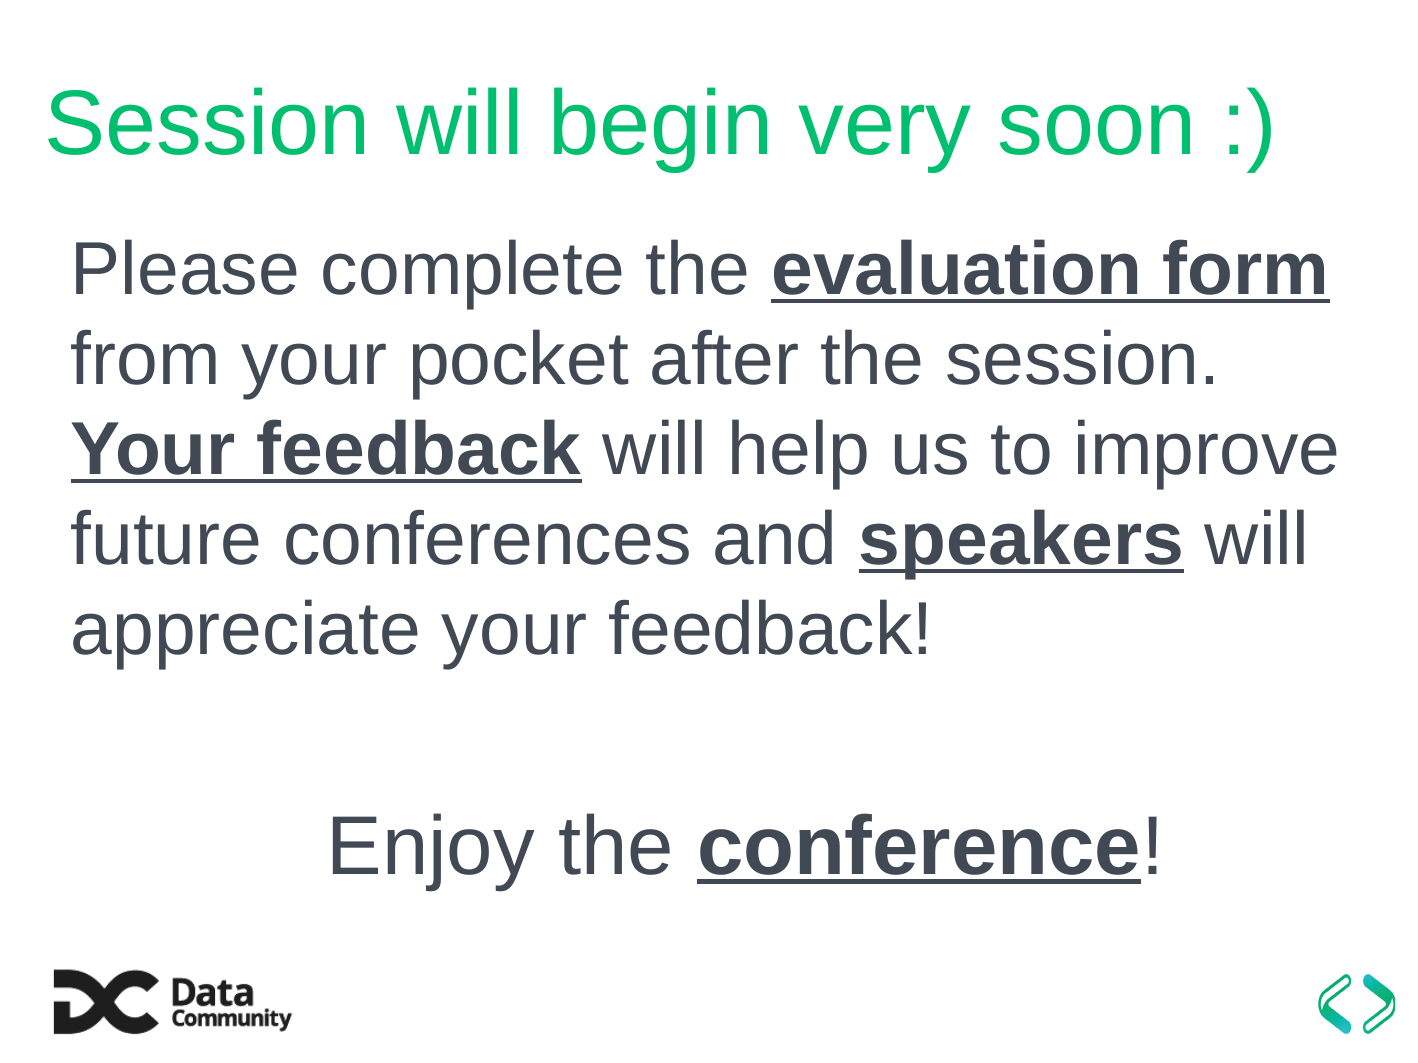

# Session will begin very soon :)
Please complete the evaluation form from your pocket after the session. Your feedback will help us to improve future conferences and speakers will appreciate your feedback!

           Enjoy the conference!